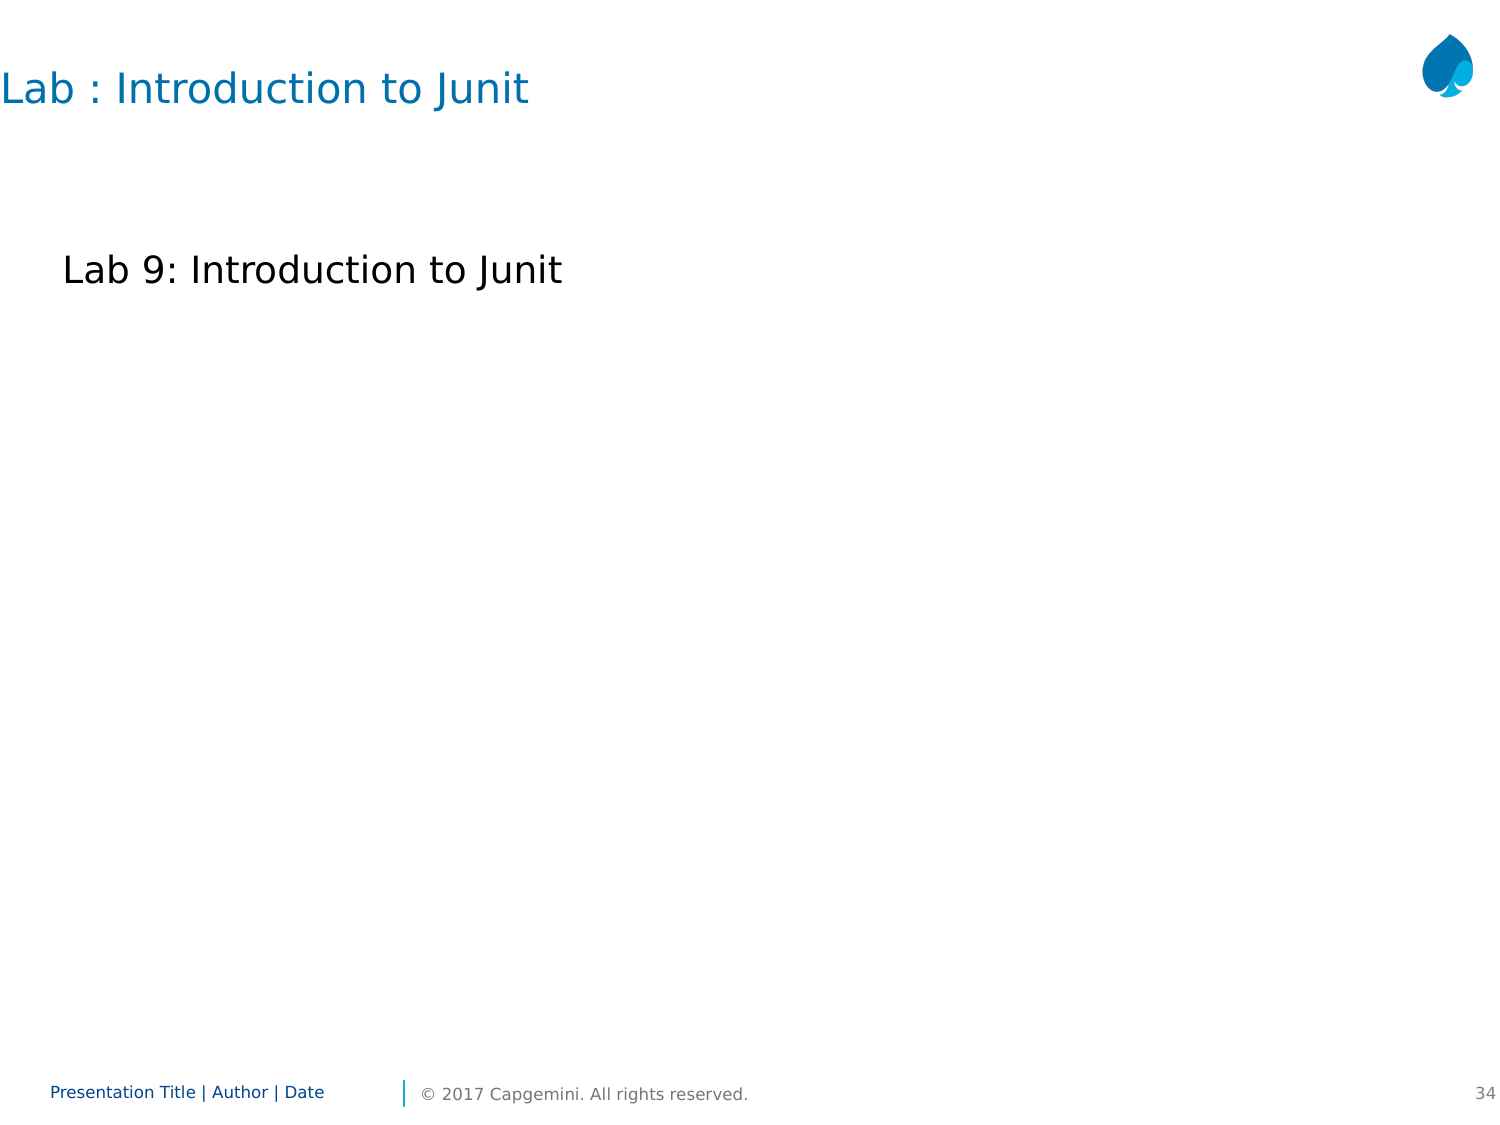

Lab : Introduction to Junit
Lab 9: Introduction to Junit